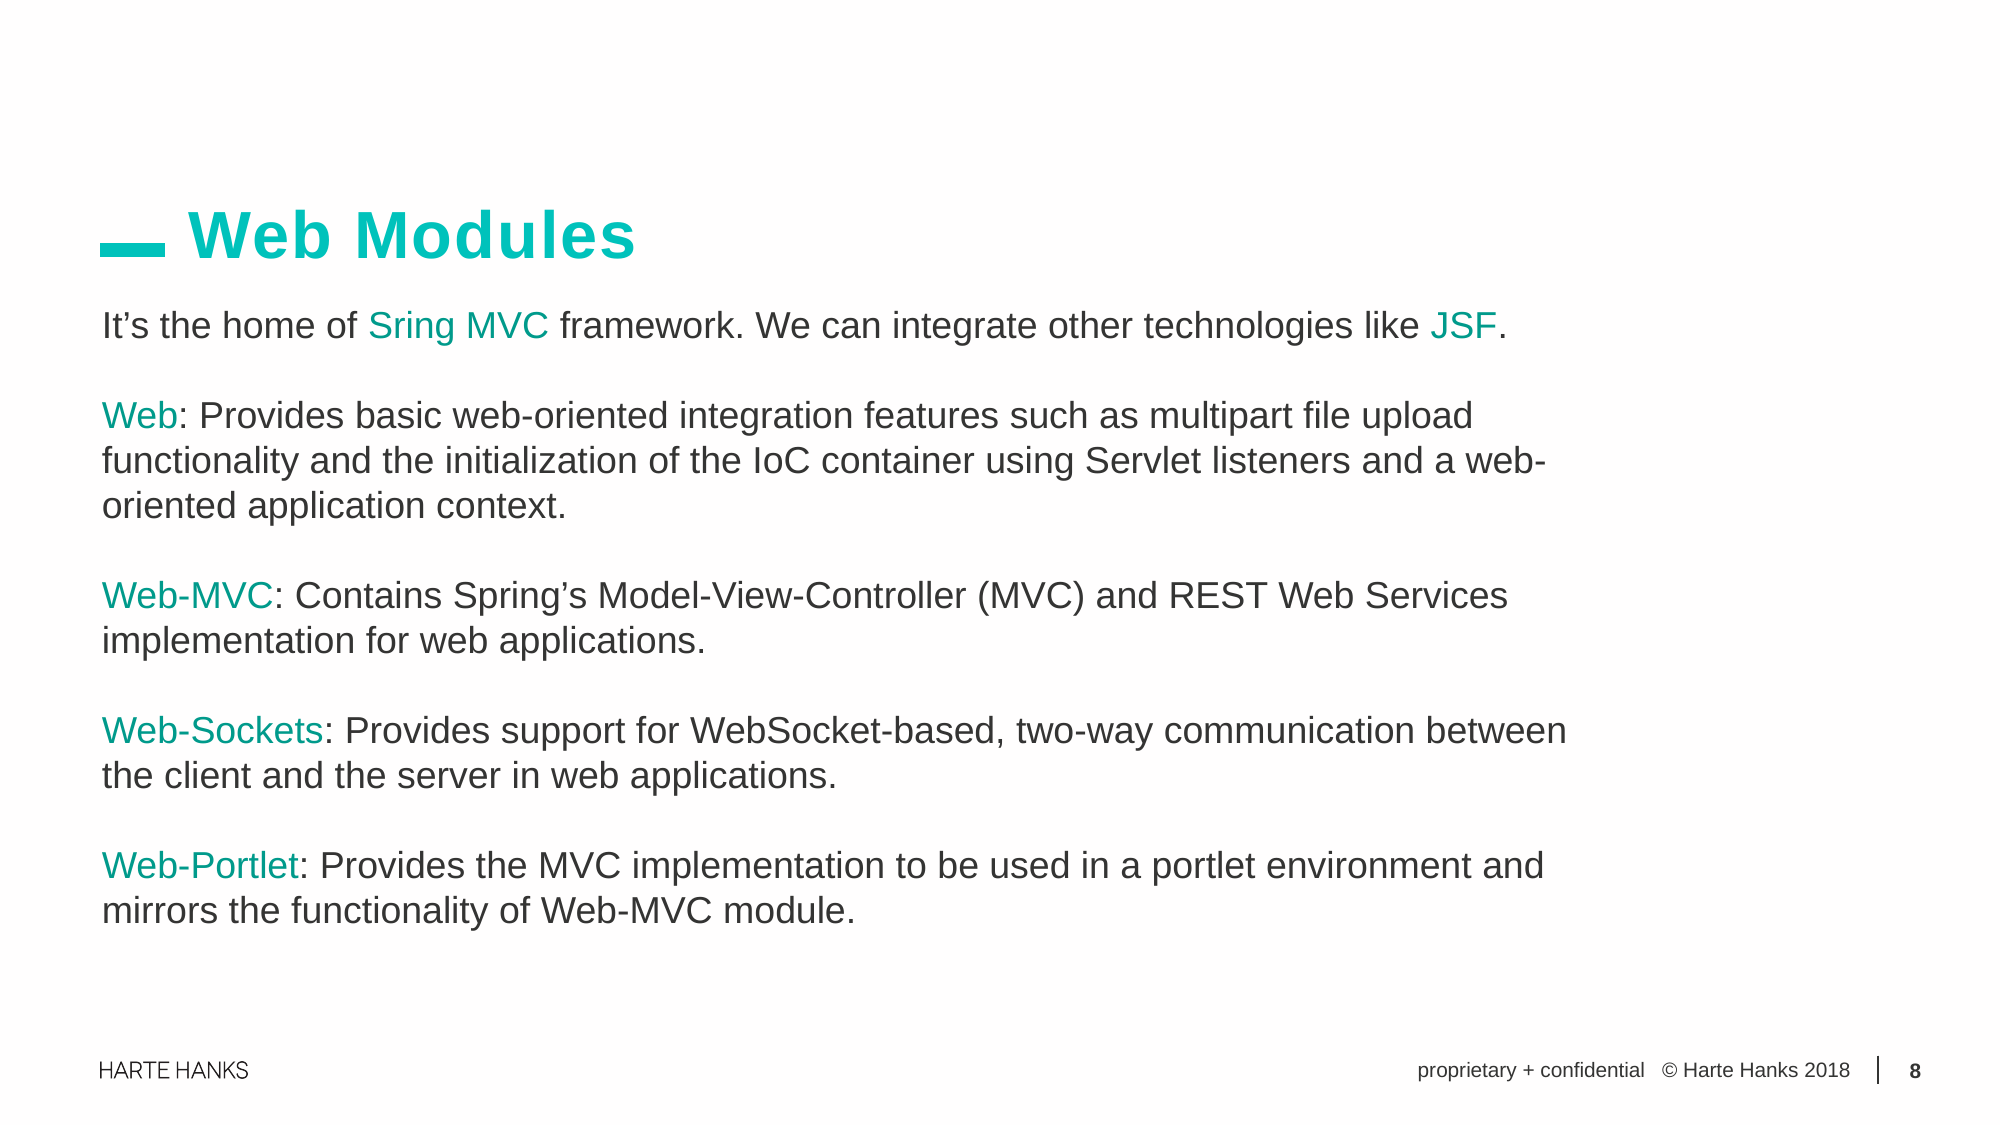

Web Modules
It’s the home of Sring MVC framework. We can integrate other technologies like JSF.

Web: Provides basic web-oriented integration features such as multipart file upload functionality and the initialization of the IoC container using Servlet listeners and a web-oriented application context.

Web-MVC: Contains Spring’s Model-View-Controller (MVC) and REST Web Services implementation for web applications.

Web-Sockets: Provides support for WebSocket-based, two-way communication between the client and the server in web applications.

Web-Portlet: Provides the MVC implementation to be used in a portlet environment and mirrors the functionality of Web-MVC module.